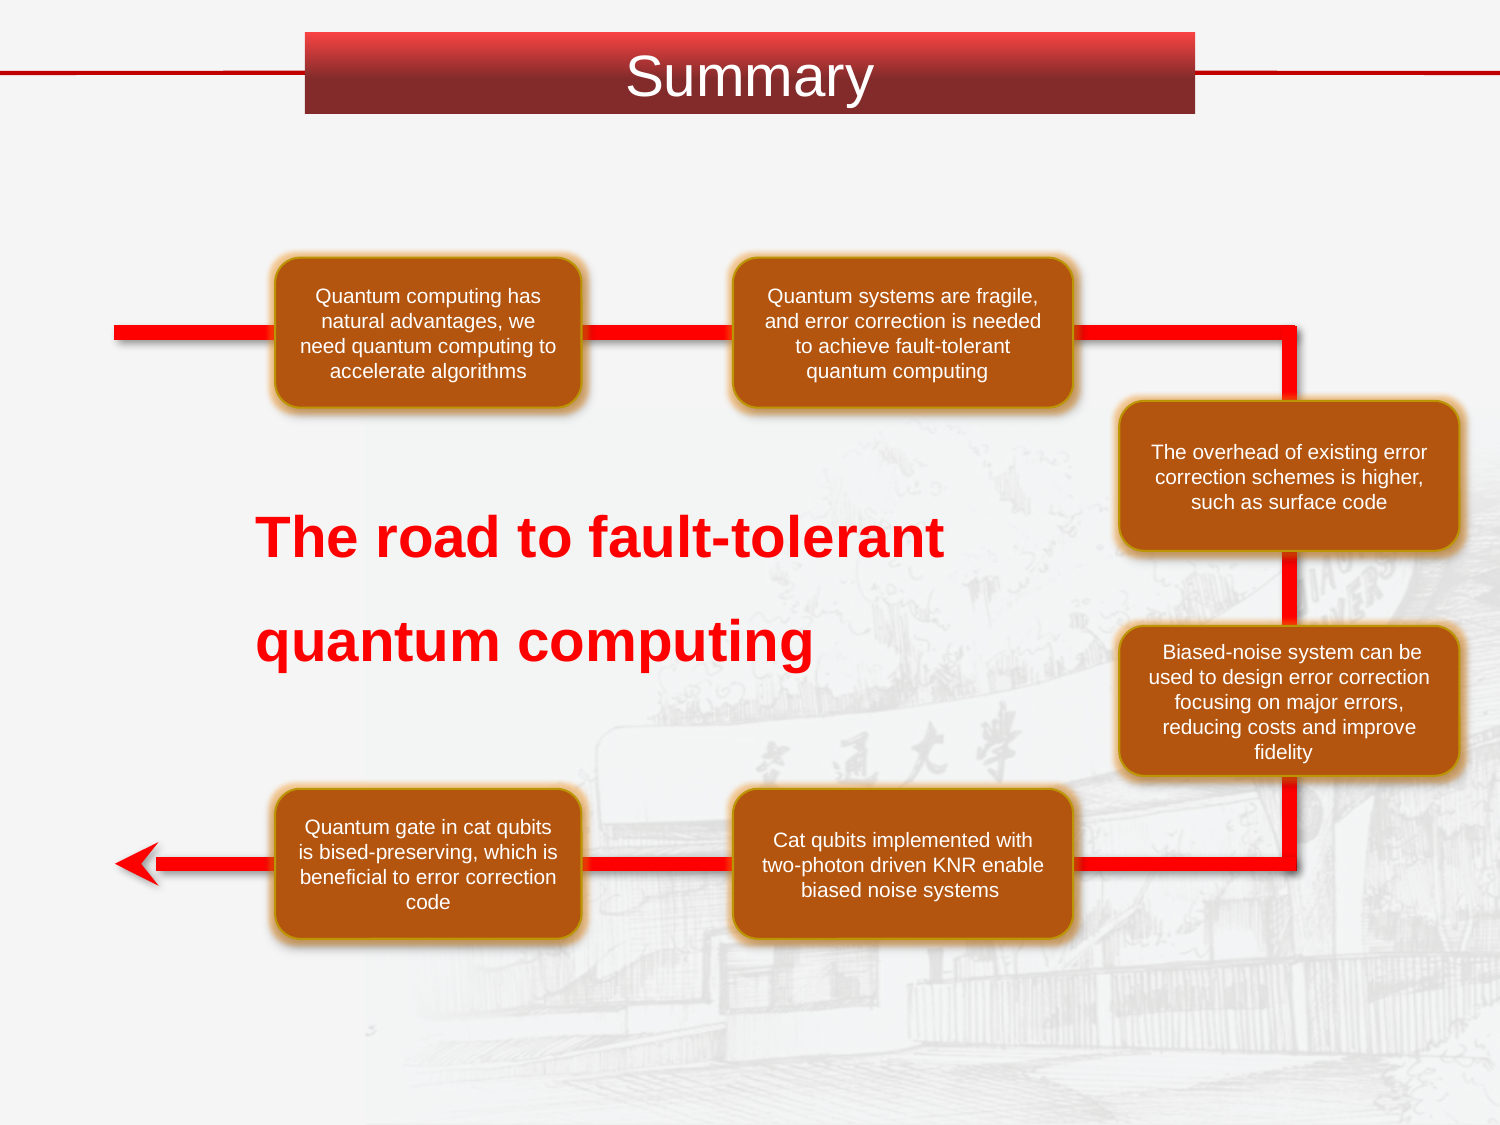

Summary
Quantum computing has natural advantages, we need quantum computing to accelerate algorithms
Quantum systems are fragile, and error correction is needed to achieve fault-tolerant quantum computing
The overhead of existing error correction schemes is higher, such as surface code
The road to fault-tolerant quantum computing
 Biased-noise system can be used to design error correction focusing on major errors, reducing costs and improve fidelity
Quantum gate in cat qubits is bised-preserving, which is beneficial to error correction code
Cat qubits implemented with two-photon driven KNR enable biased noise systems